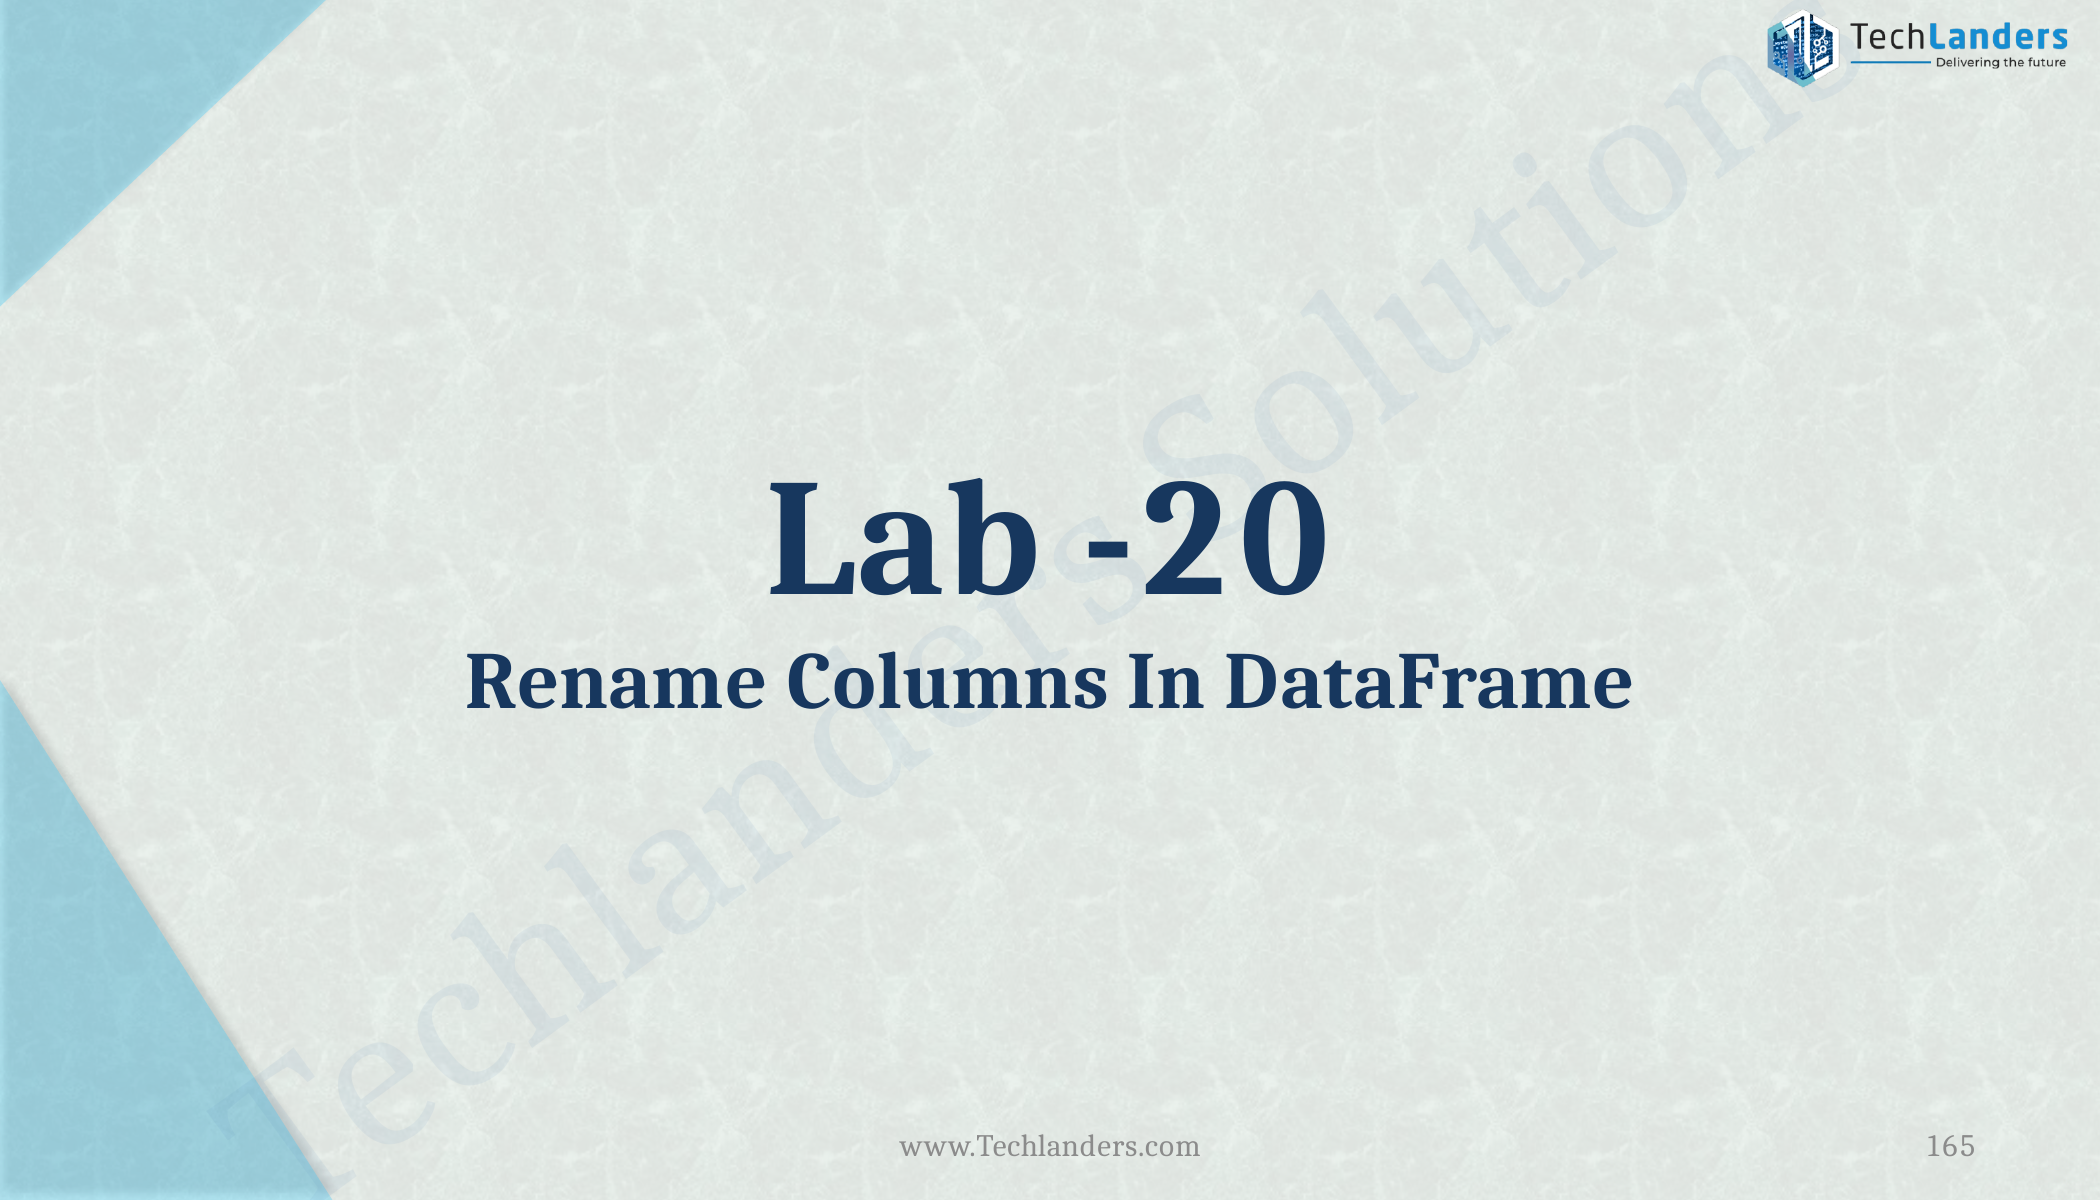

# Lab -20 Rename Columns In DataFrame
www.Techlanders.com
165